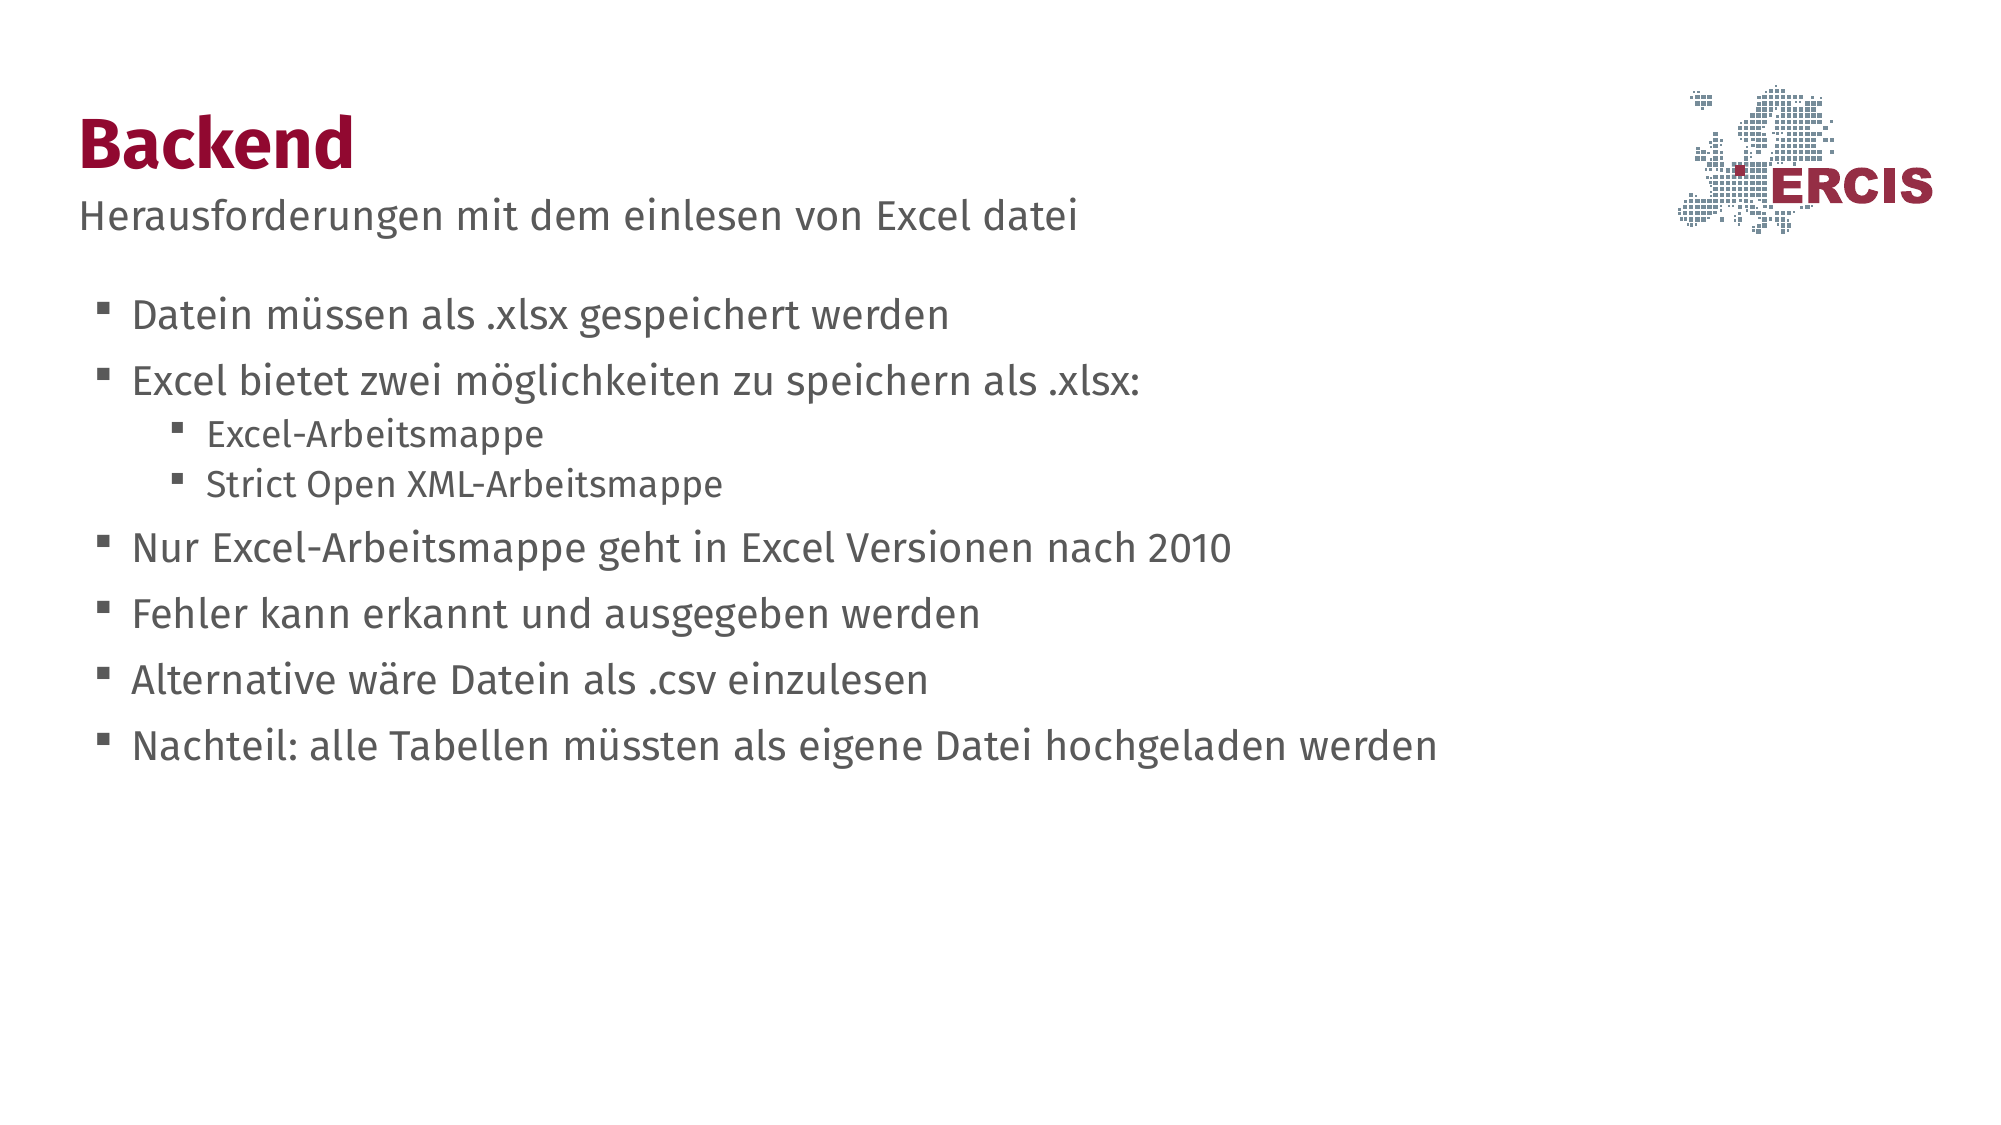

# Backend
Herausforderungen mit dem einlesen von Excel datei
Datein müssen als .xlsx gespeichert werden
Excel bietet zwei möglichkeiten zu speichern als .xlsx:
Excel-Arbeitsmappe
Strict Open XML-Arbeitsmappe
Nur Excel-Arbeitsmappe geht in Excel Versionen nach 2010
Fehler kann erkannt und ausgegeben werden
Alternative wäre Datein als .csv einzulesen
Nachteil: alle Tabellen müssten als eigene Datei hochgeladen werden